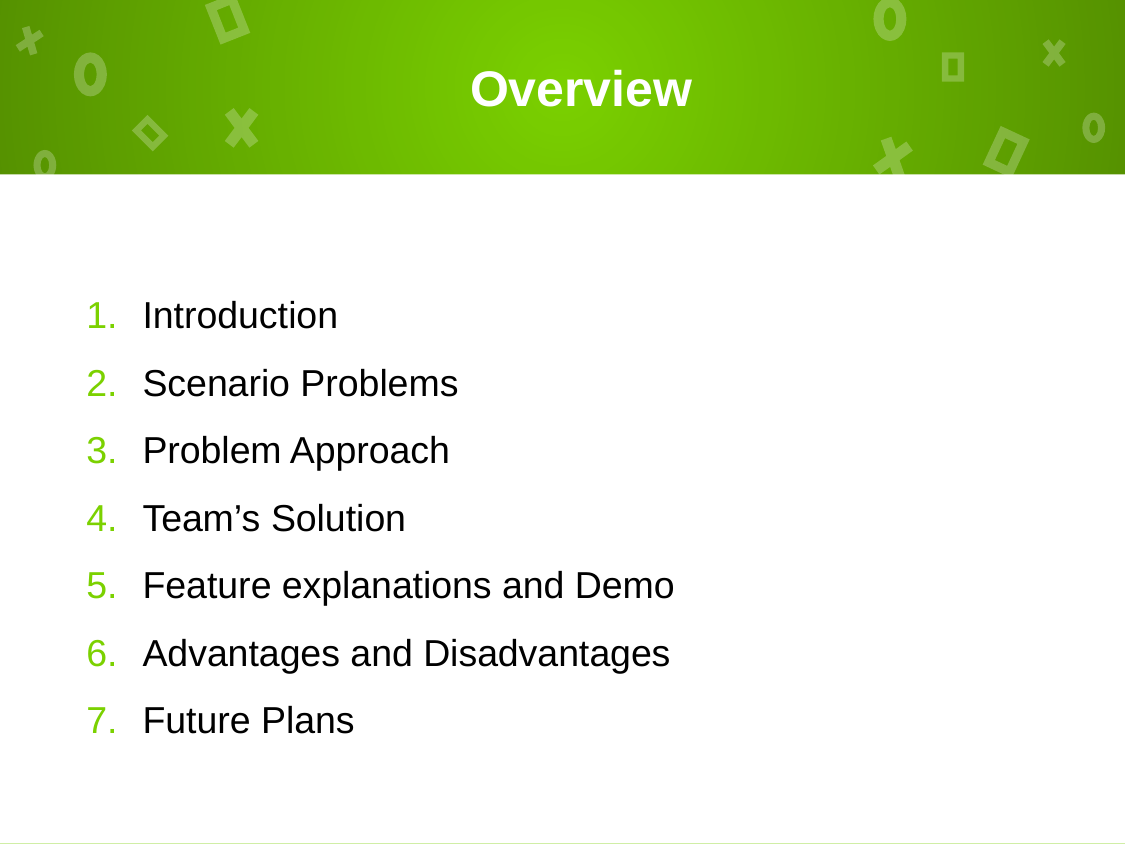

# Overview
Introduction
Scenario Problems
Problem Approach
Team’s Solution
Feature explanations and Demo
Advantages and Disadvantages
Future Plans